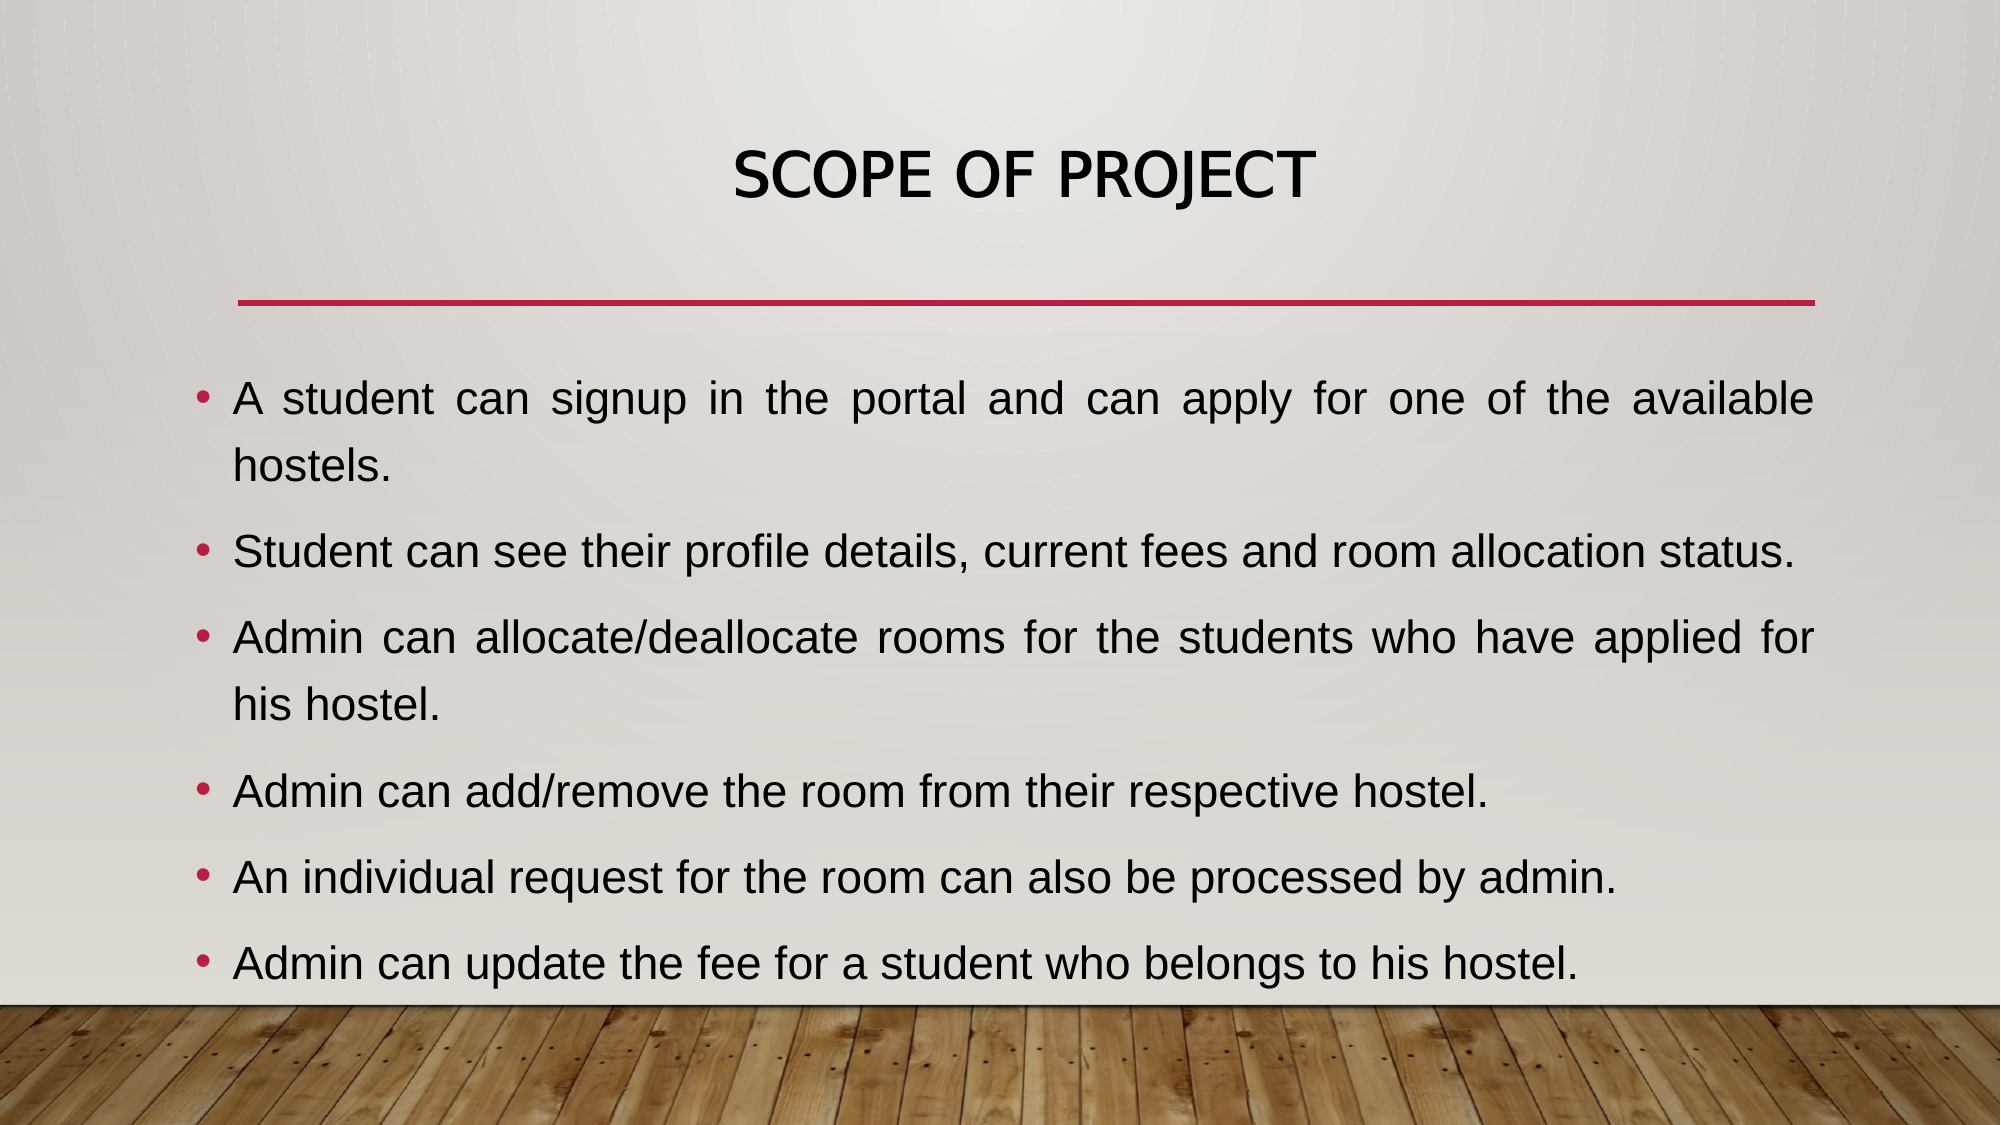

# Scope of Project
A student can signup in the portal and can apply for one of the available hostels.
Student can see their profile details, current fees and room allocation status.
Admin can allocate/deallocate rooms for the students who have applied for his hostel.
Admin can add/remove the room from their respective hostel.
An individual request for the room can also be processed by admin.
Admin can update the fee for a student who belongs to his hostel.